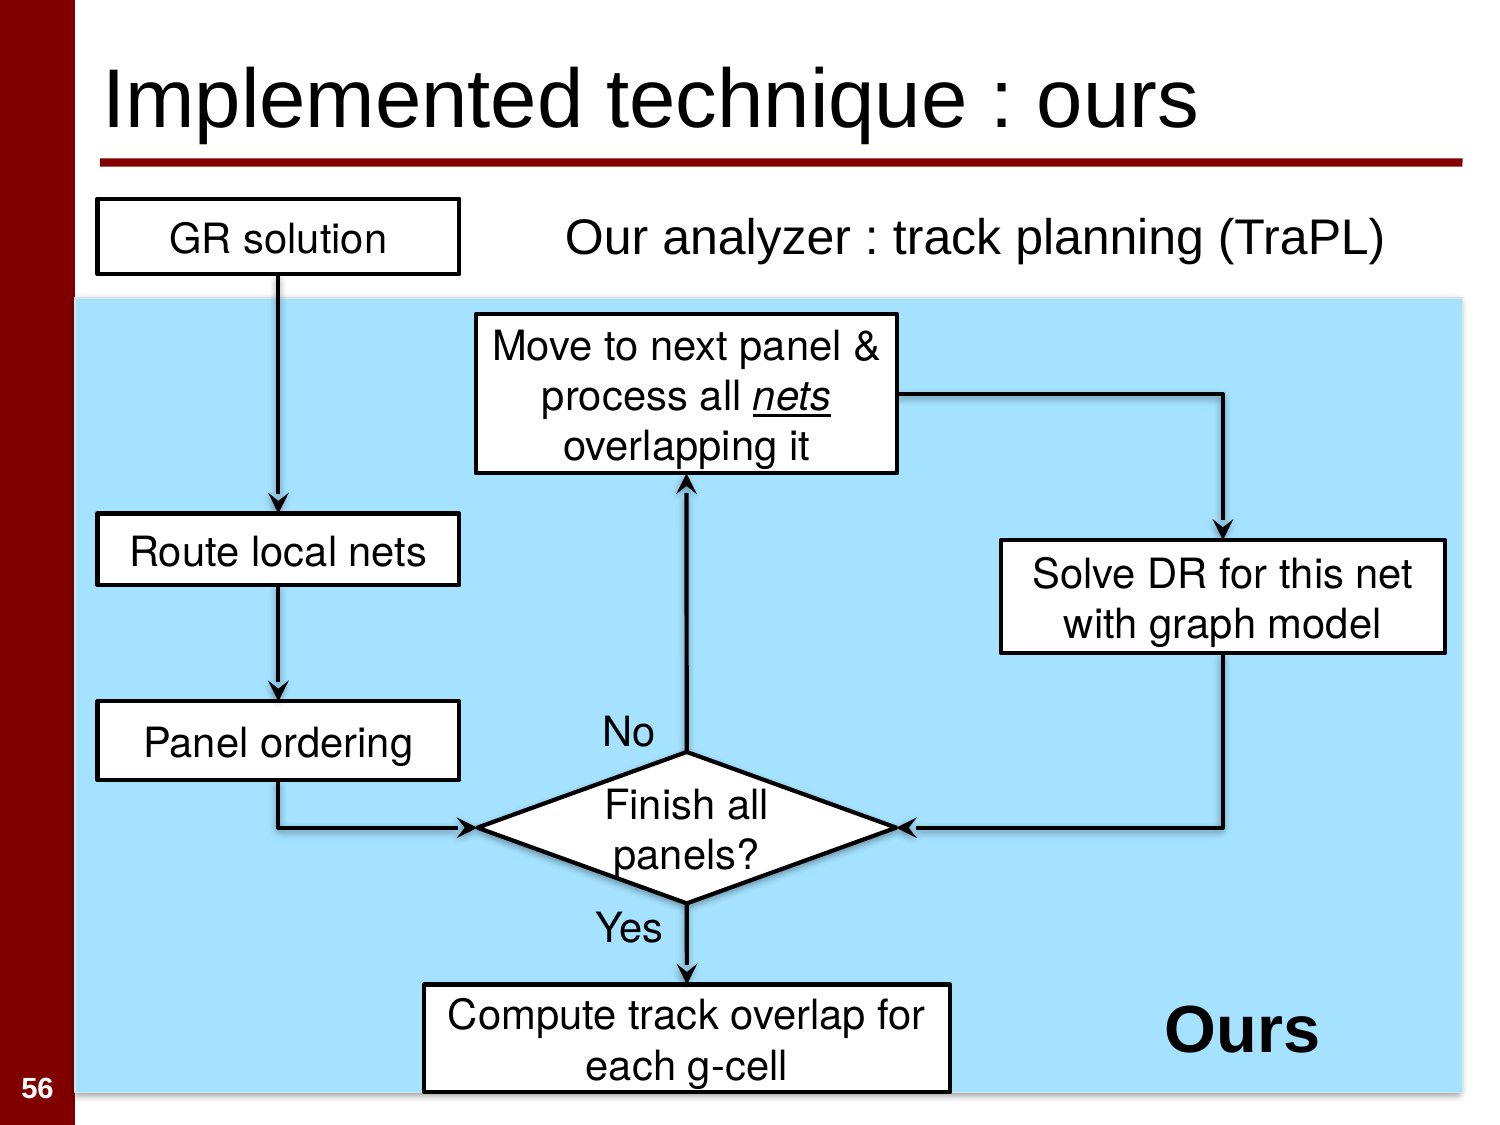

# Implemented technique : ours
Our analyzer : track planning (TraPL)
GR solution

Move to next panel & process all nets overlapping it
Route local nets
Solve DR for this net with graph model
No
Panel ordering
Finish all panels?
Yes
Ours
Compute track overlap for each g-cell